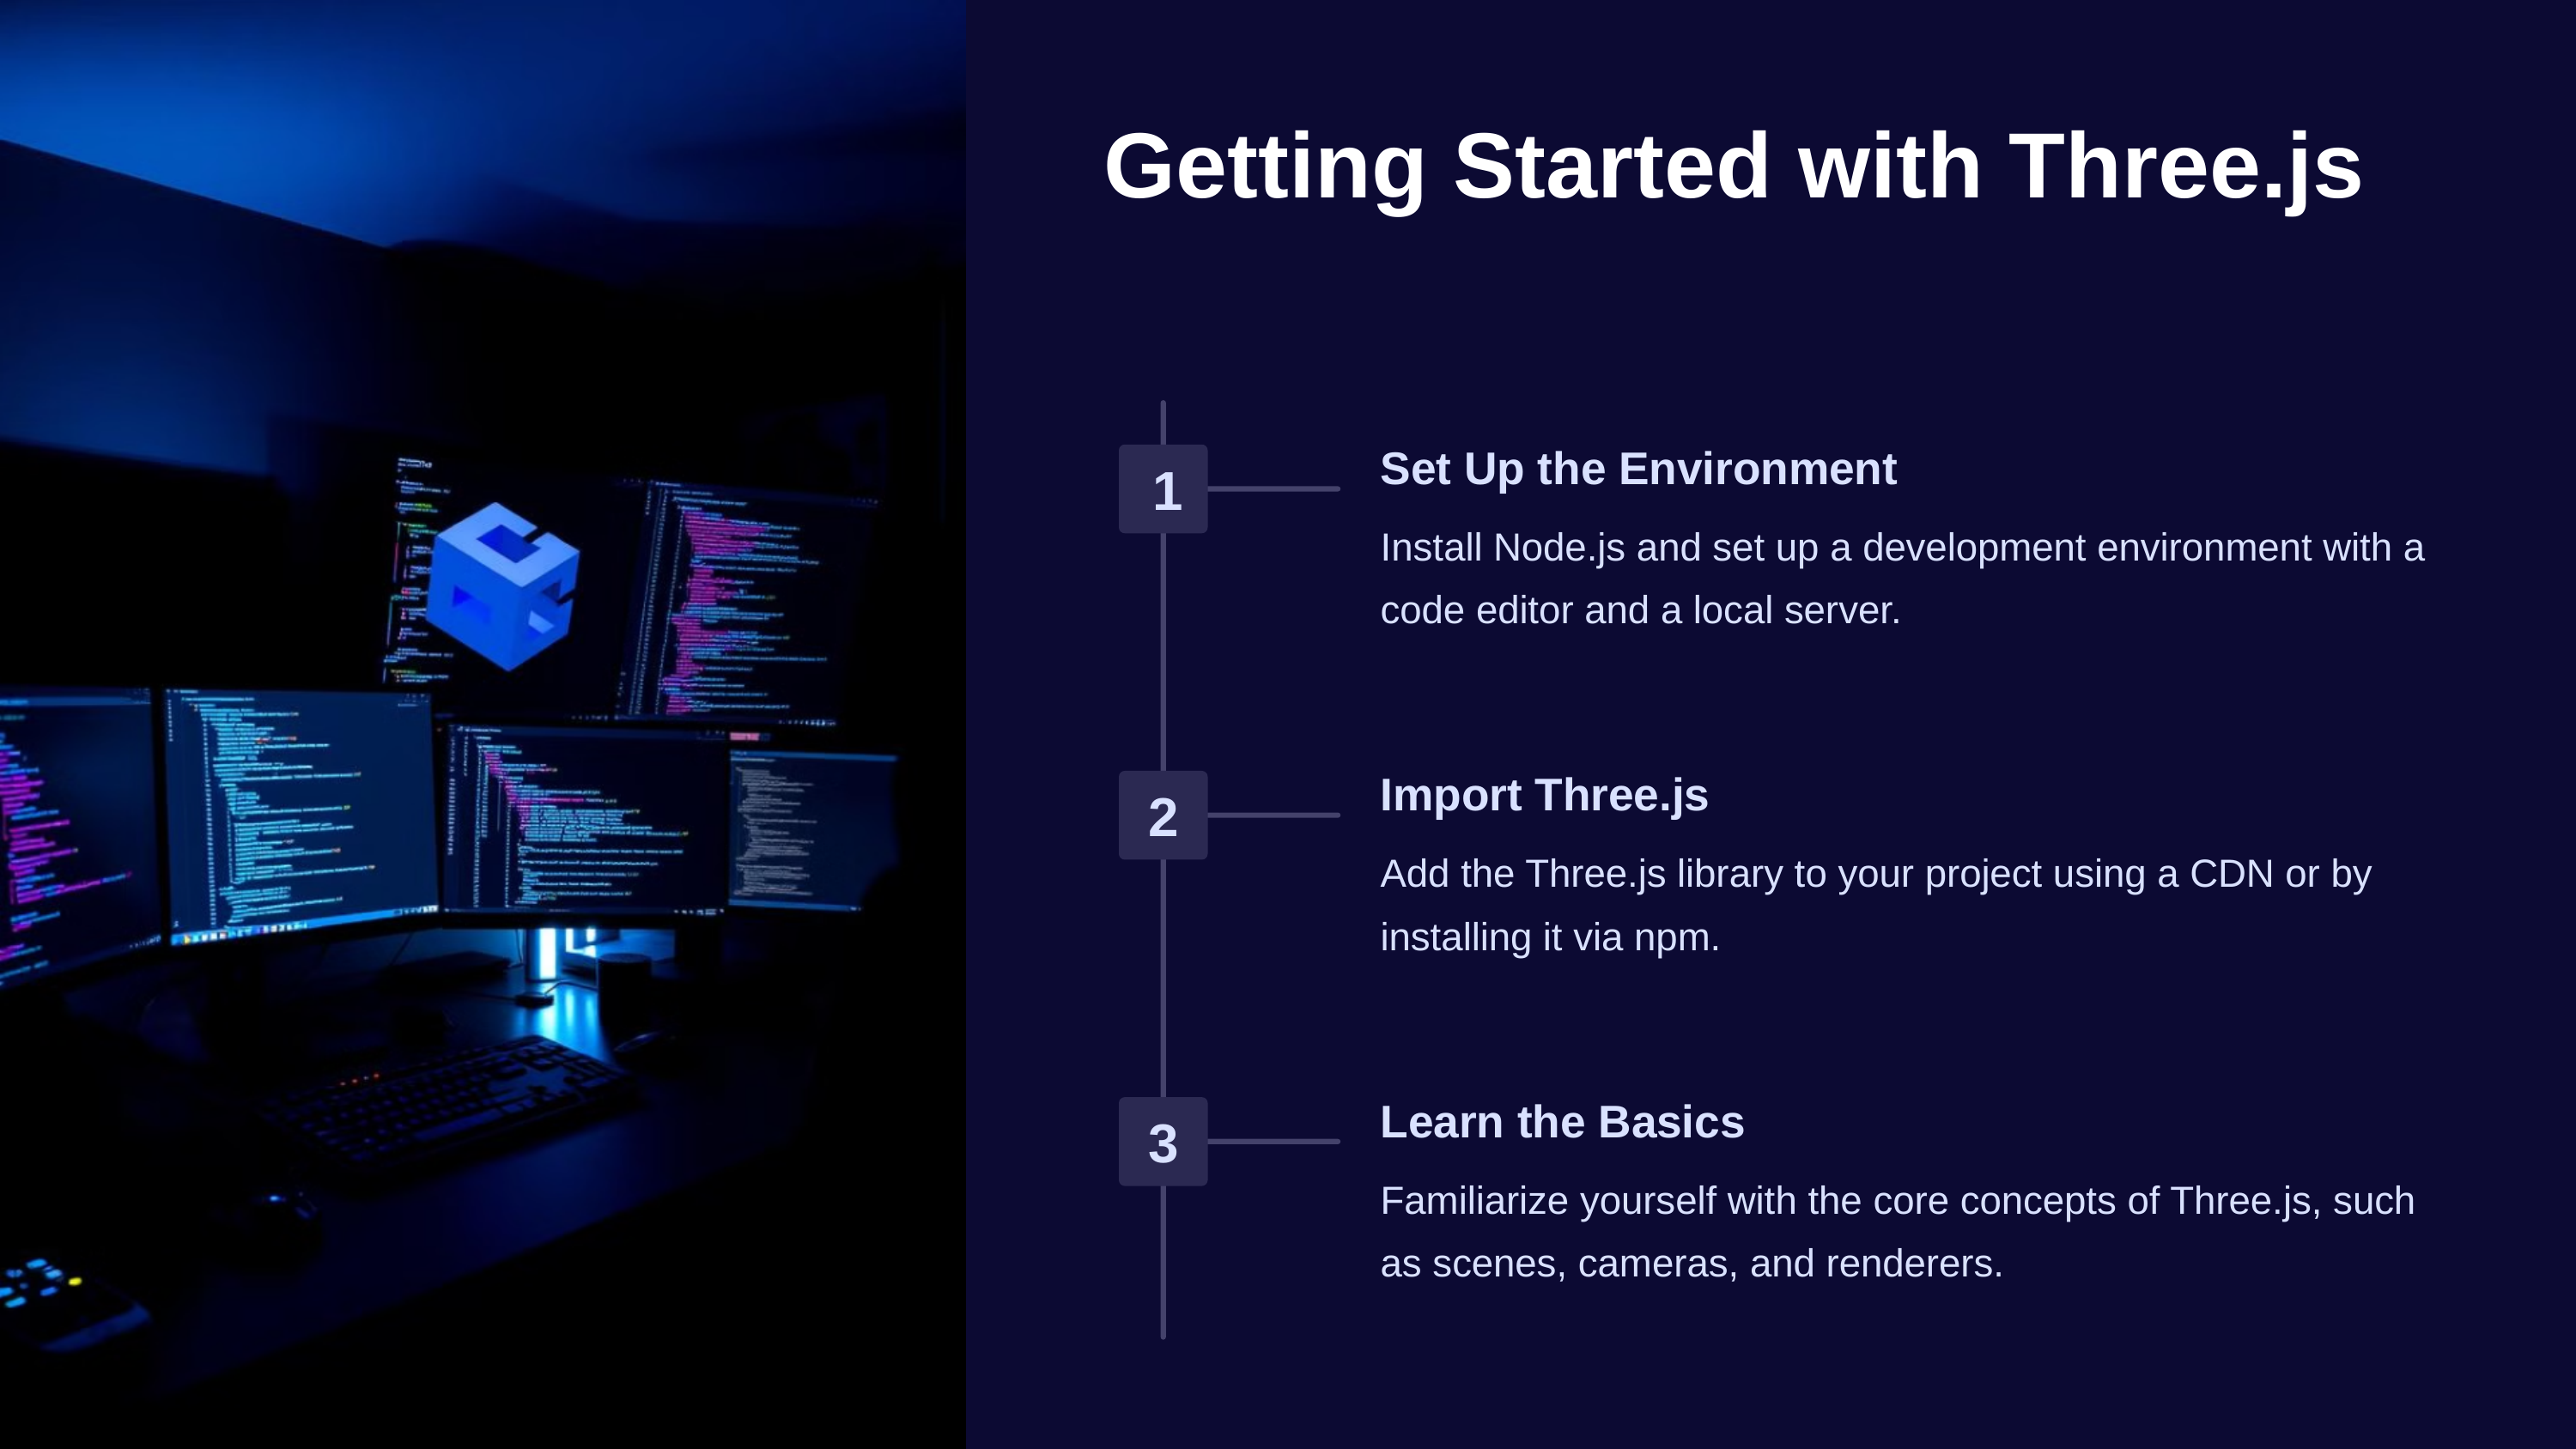

Getting Started with Three.js

Set Up the Environment

1

Install Node.js and set up a development environment with a code editor and a local server.
Import Three.js

2

Add the Three.js library to your project using a CDN or by installing it via npm.
Learn the Basics

3

Familiarize yourself with the core concepts of Three.js, such as scenes, cameras, and renderers.